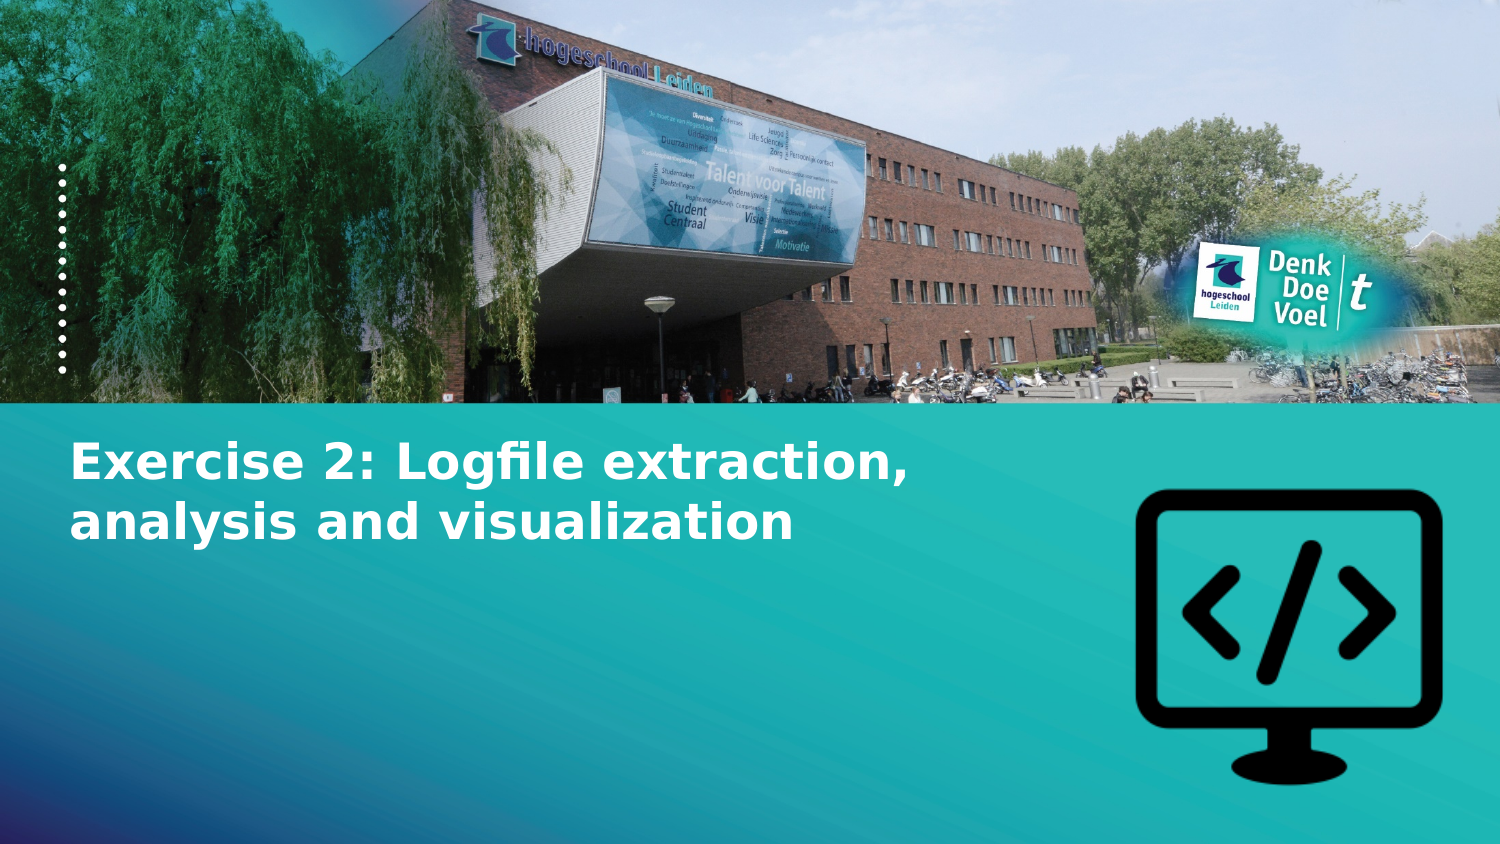

Exercise 2: Logfile extraction, analysis and visualization